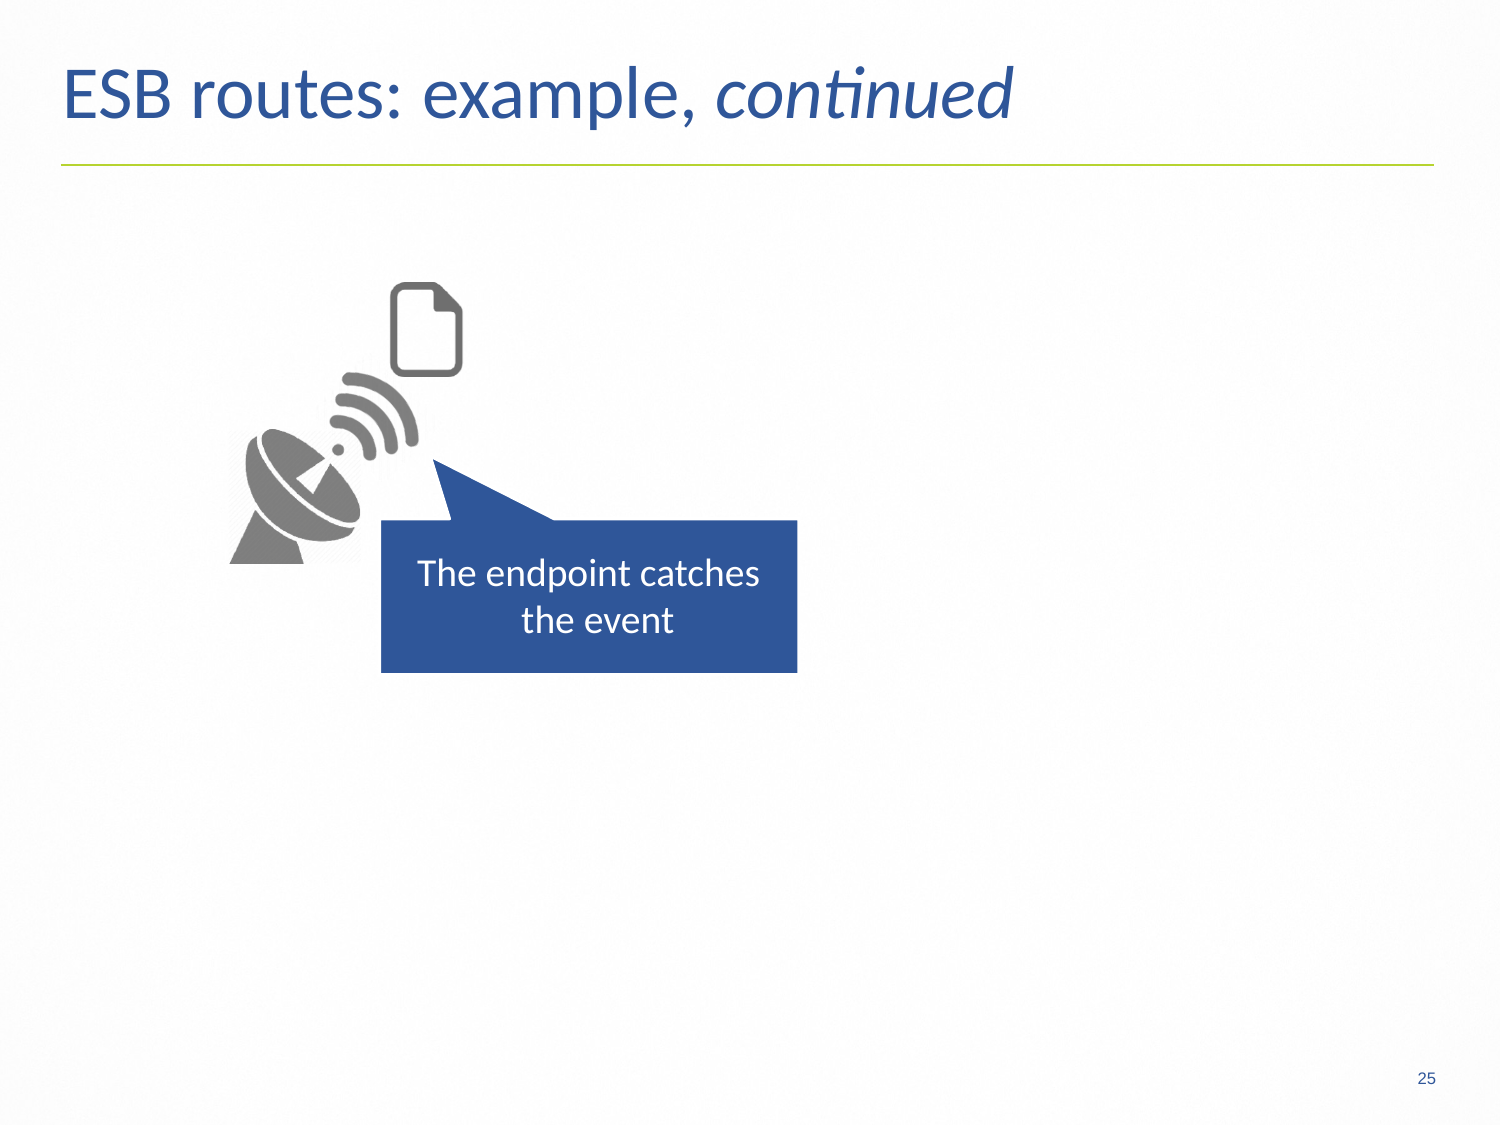

25
# ESB routes: example, continued

The endpoint catches  the event